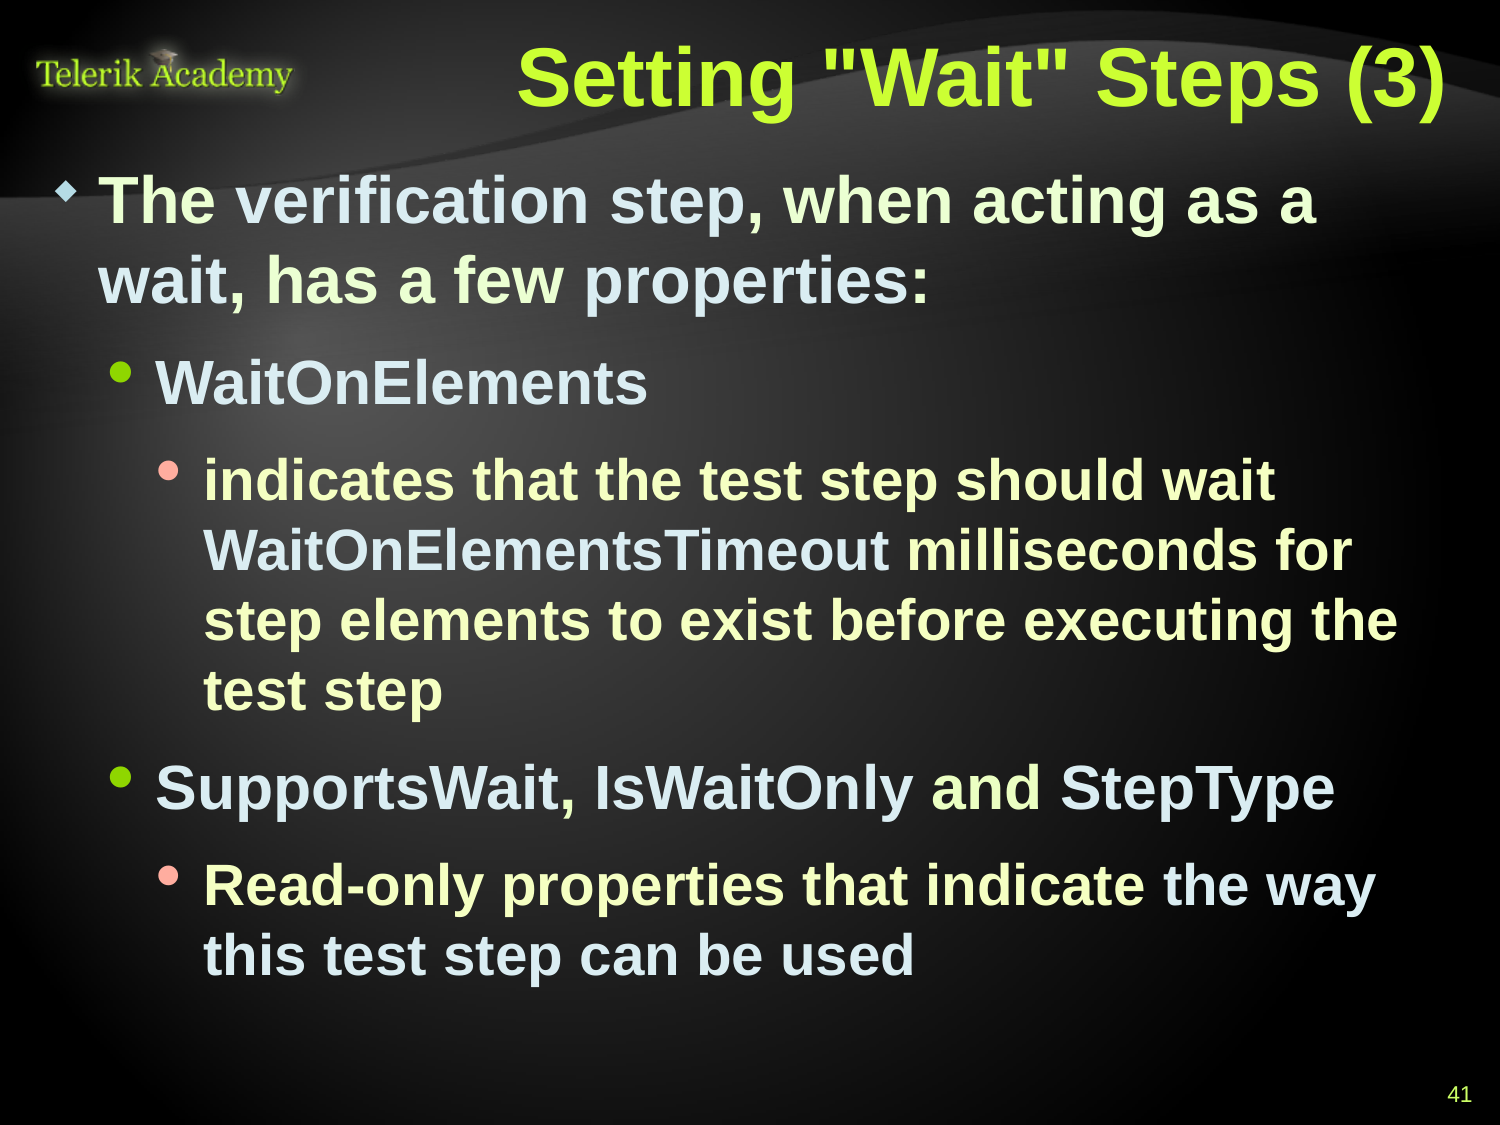

# Setting "Wait" Steps (3)
The verification step, when acting as a wait, has a few properties:
WaitOnElements
indicates that the test step should wait WaitOnElementsTimeout milliseconds for step elements to exist before executing the test step
SupportsWait, IsWaitOnly and StepType
Read-only properties that indicate the way this test step can be used
41